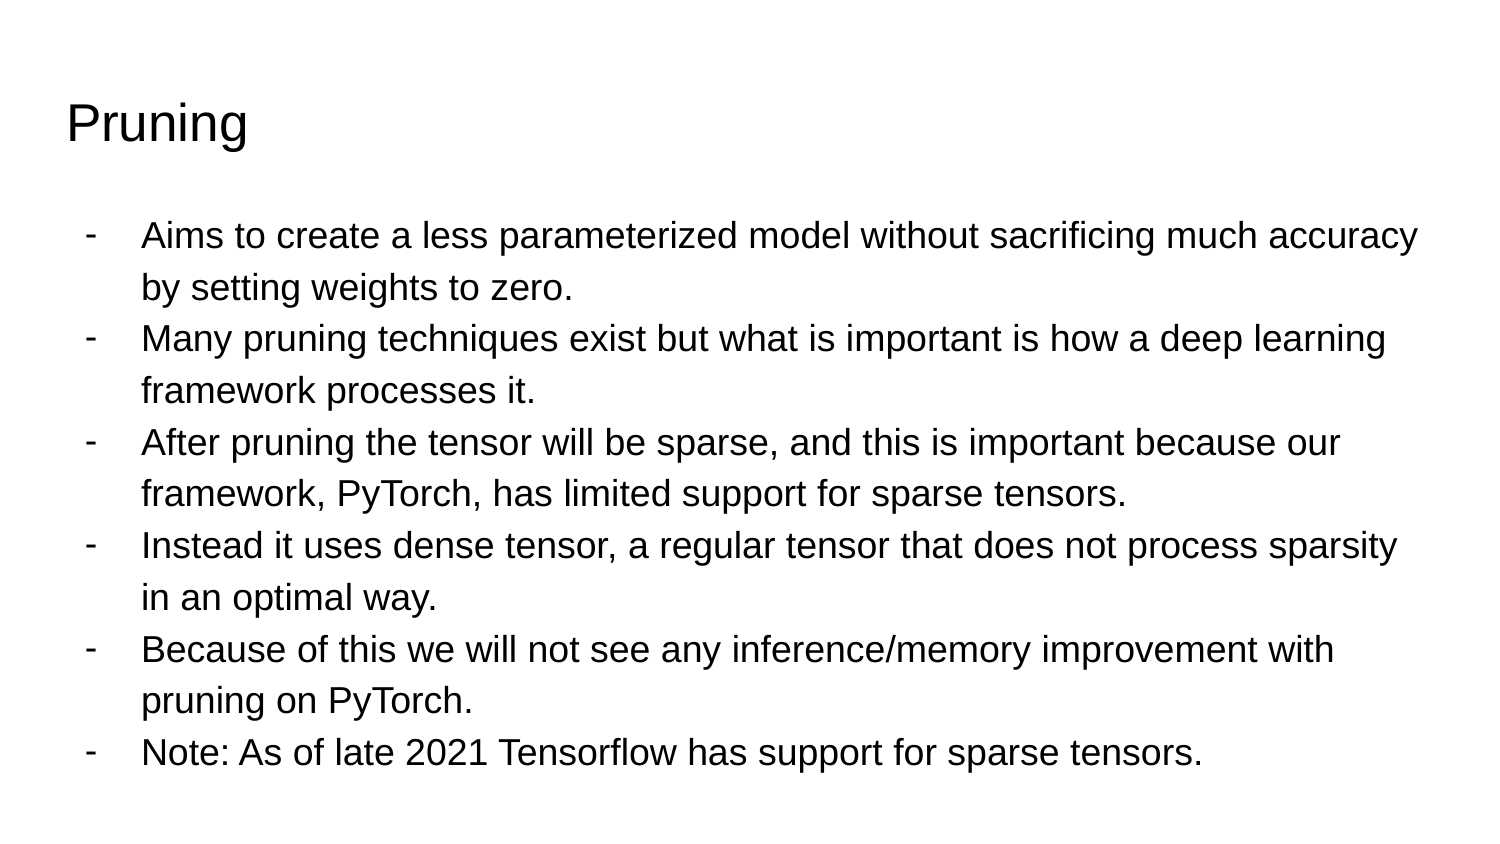

# Pruning

Aims to create a less parameterized model without sacrificing much accuracy by setting weights to zero.
Many pruning techniques exist but what is important is how a deep learning framework processes it.
After pruning the tensor will be sparse, and this is important because our framework, PyTorch, has limited support for sparse tensors.
Instead it uses dense tensor, a regular tensor that does not process sparsity in an optimal way.
Because of this we will not see any inference/memory improvement with pruning on PyTorch.
Note: As of late 2021 Tensorflow has support for sparse tensors.